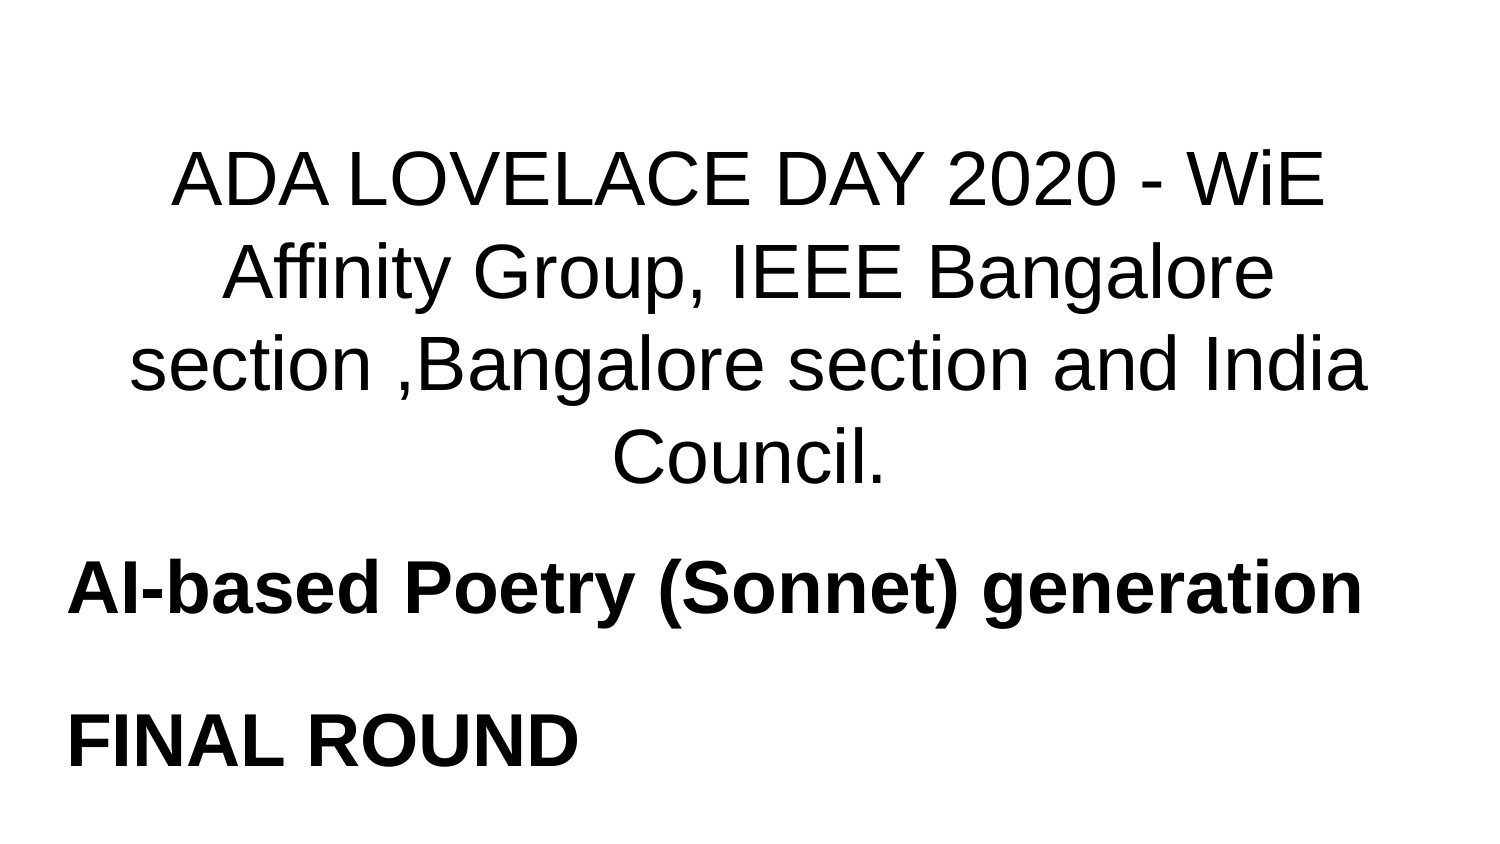

#
ADA LOVELACE DAY 2020 - WiE Affinity Group, IEEE Bangalore section ,Bangalore section and India Council.
AI-based Poetry (Sonnet) generation
FINAL ROUND